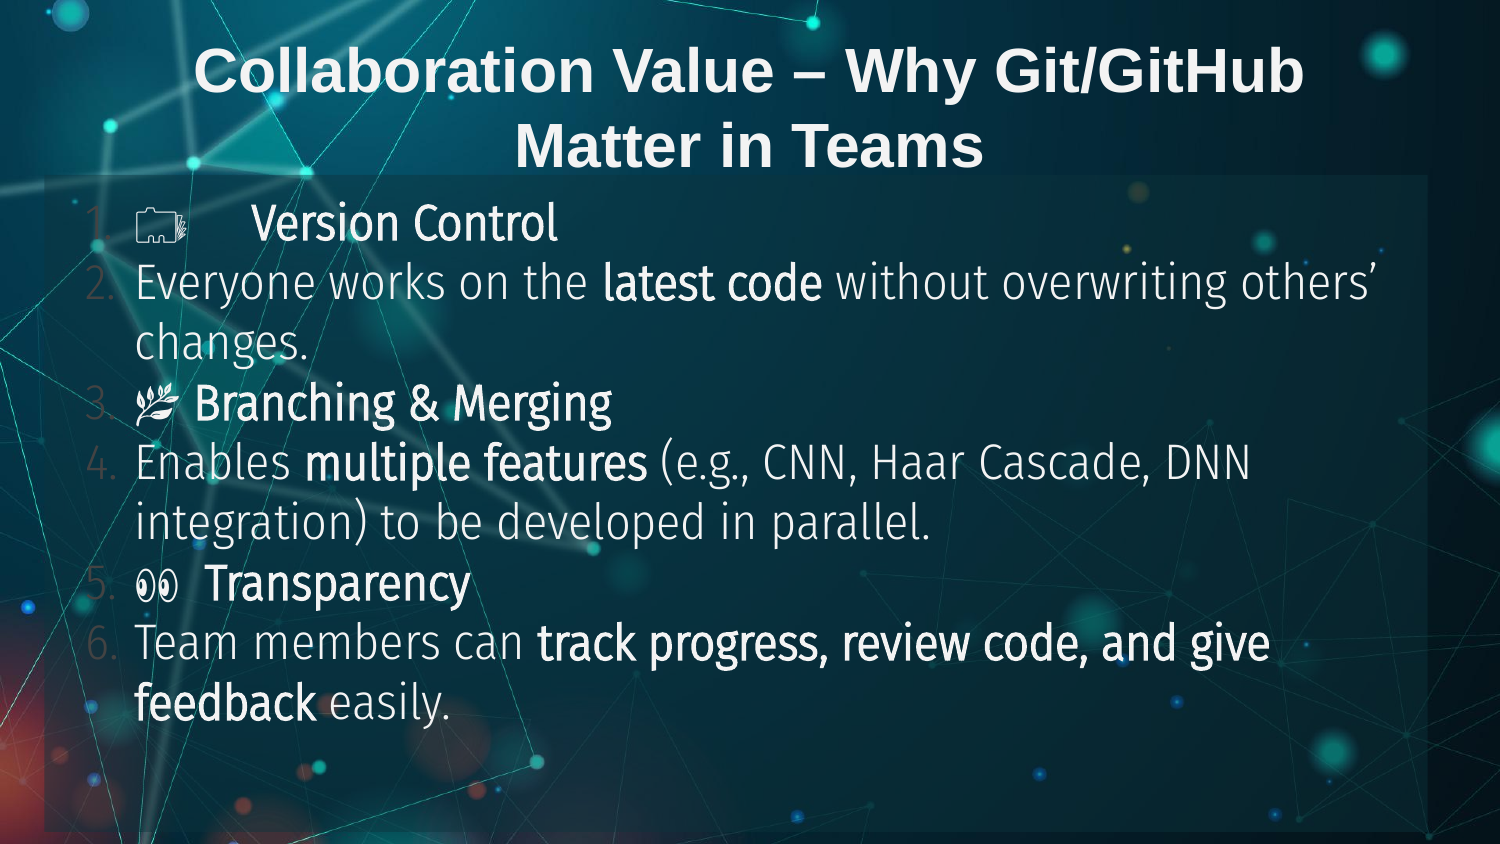

# Collaboration Value – Why Git/GitHub Matter in Teams
🗂     Version Control
Everyone works on the latest code without overwriting others’ changes.
🌿 Branching & Merging
Enables multiple features (e.g., CNN, Haar Cascade, DNN integration) to be developed in parallel.
👀  Transparency
Team members can track progress, review code, and give feedback easily.